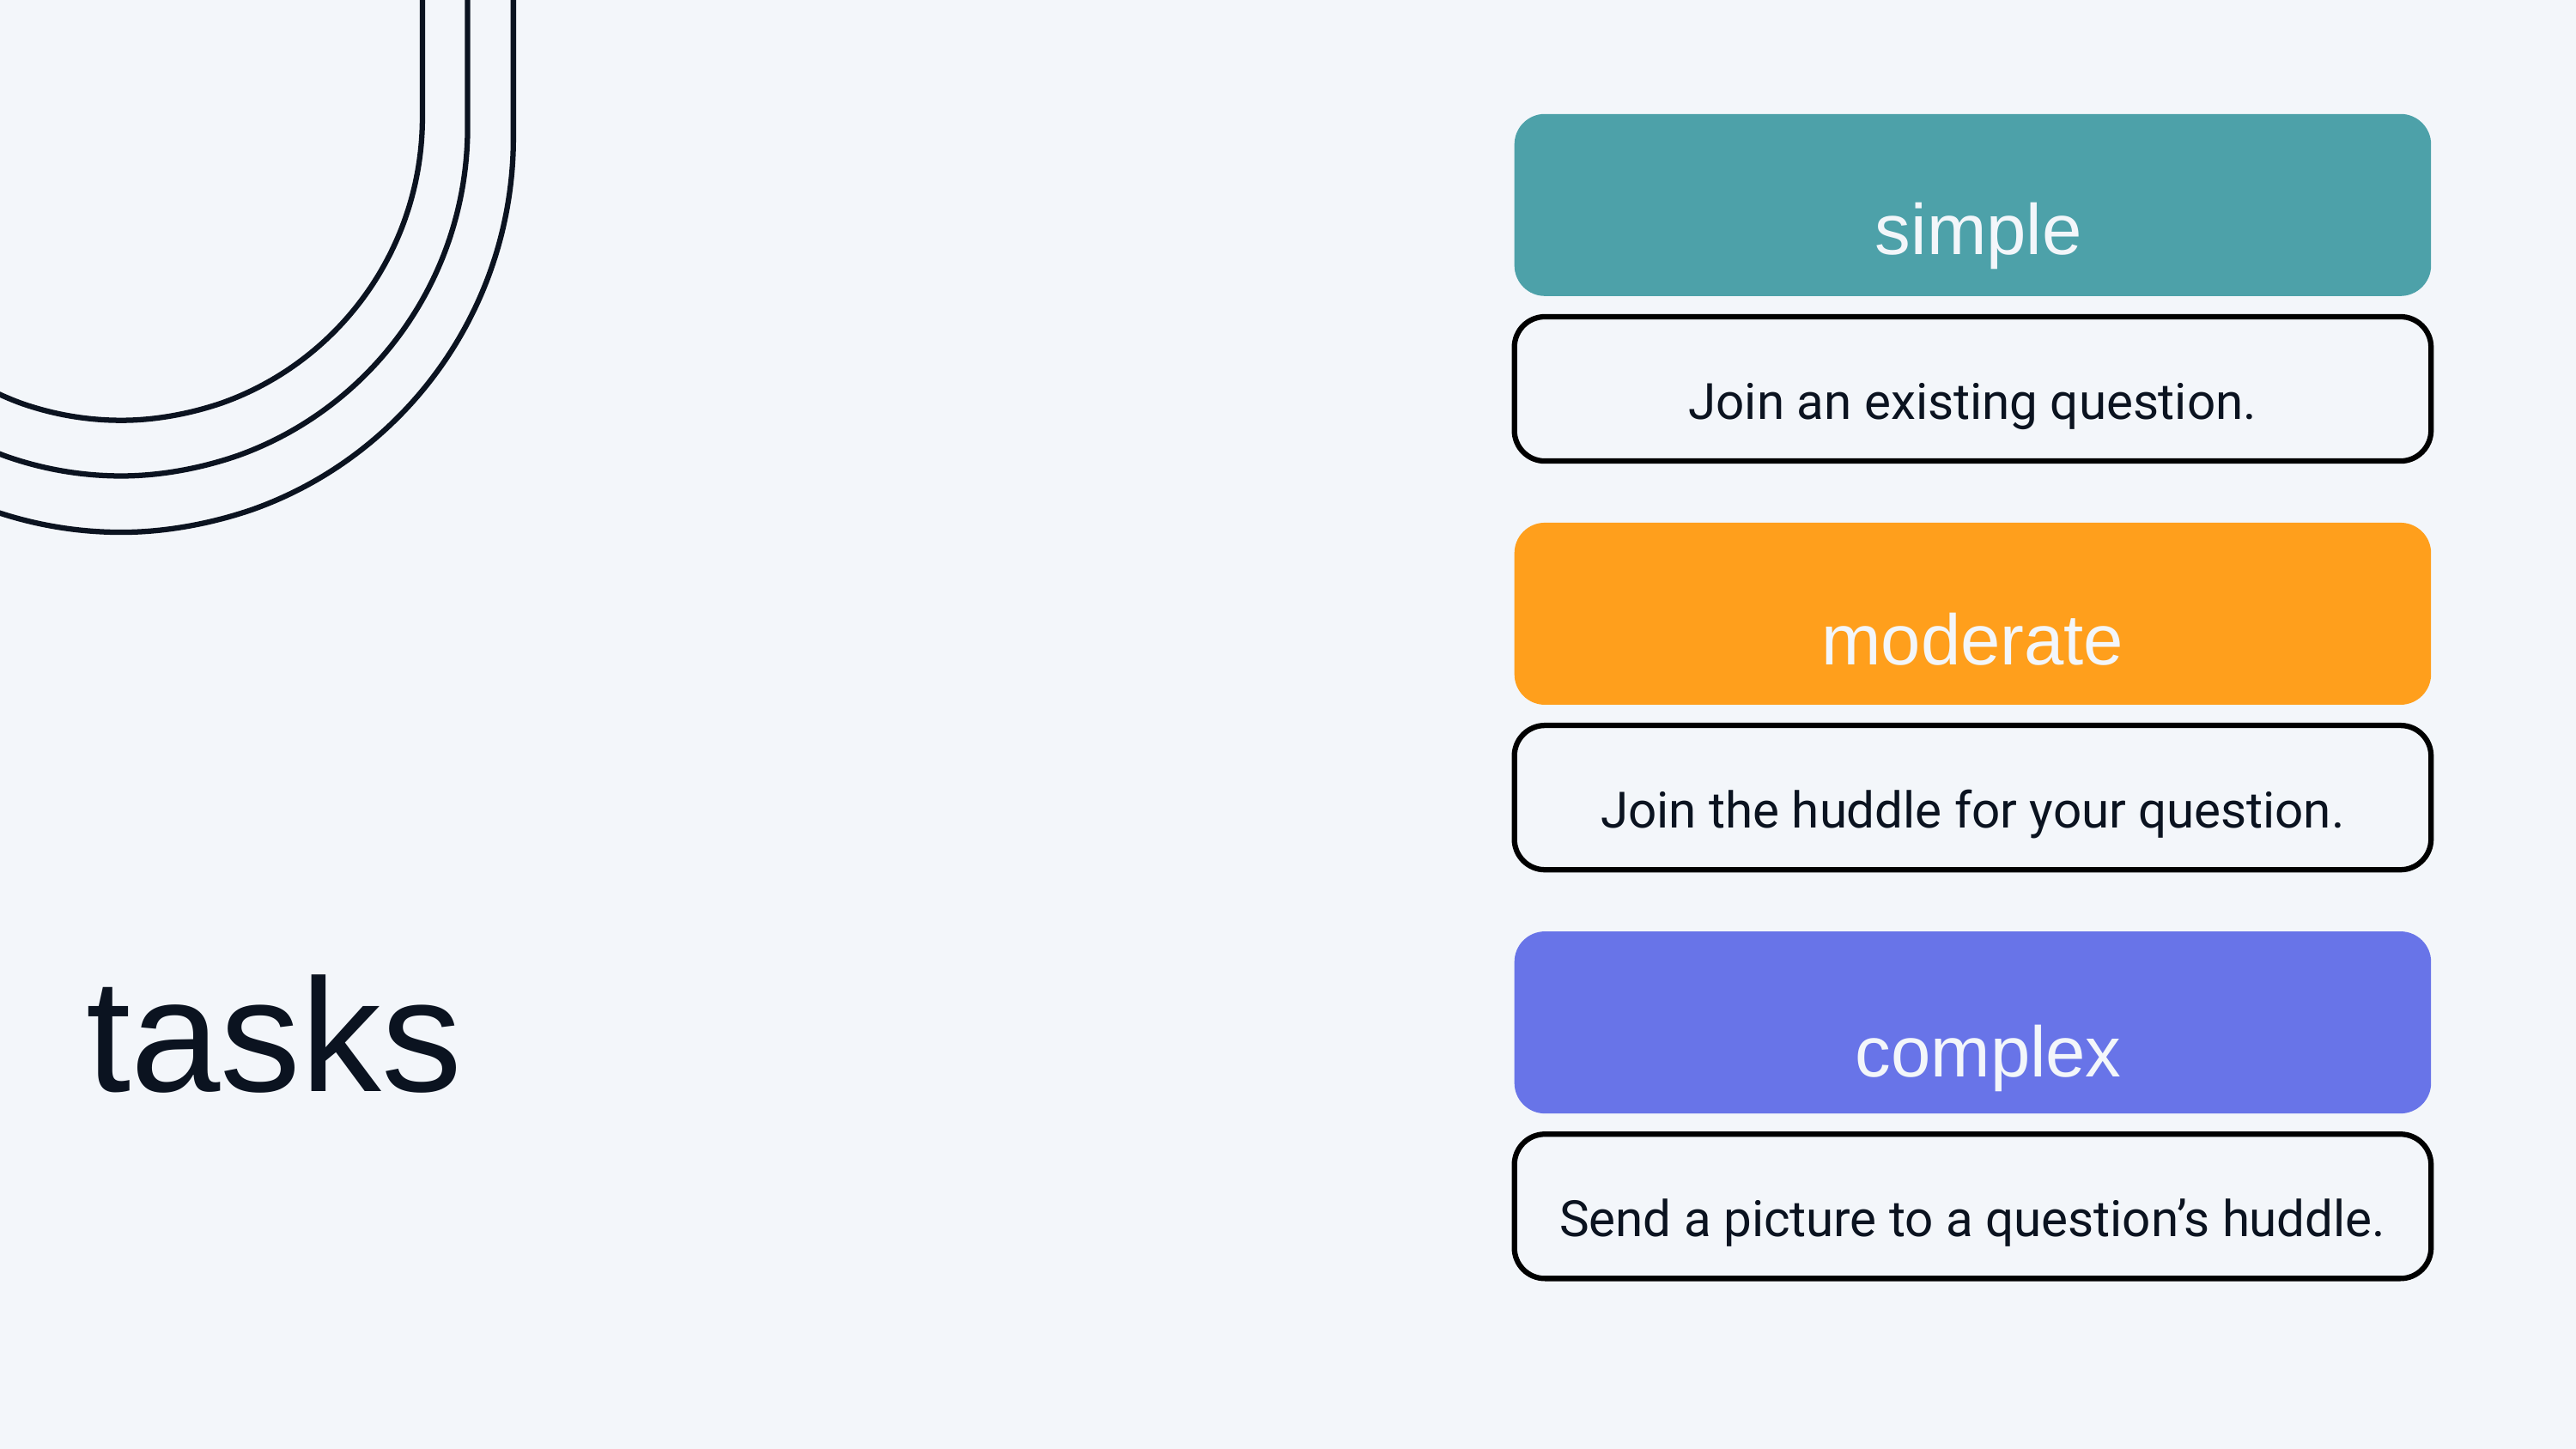

simple

Join an existing question.

moderate

Join the huddle for your question.

complex
tasks

Send a picture to a question’s huddle.